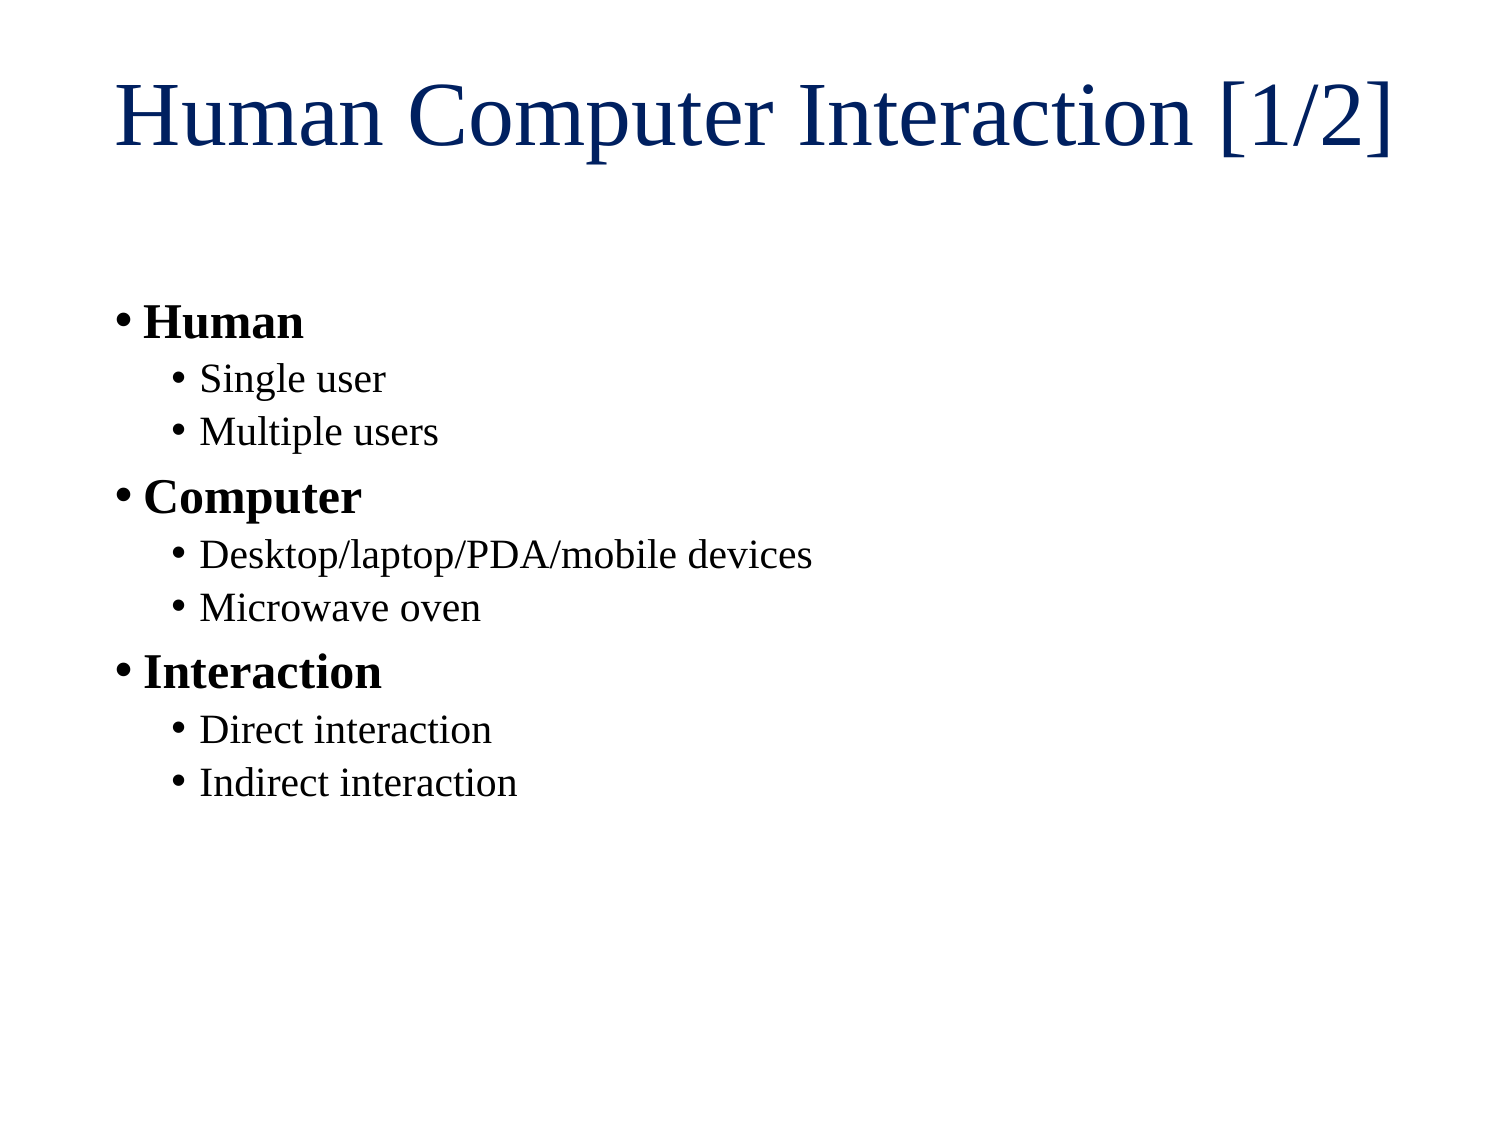

# Human Computer Interaction [1/2]
Human
Single user
Multiple users
Computer
Desktop/laptop/PDA/mobile devices
Microwave oven
Interaction
Direct interaction
Indirect interaction